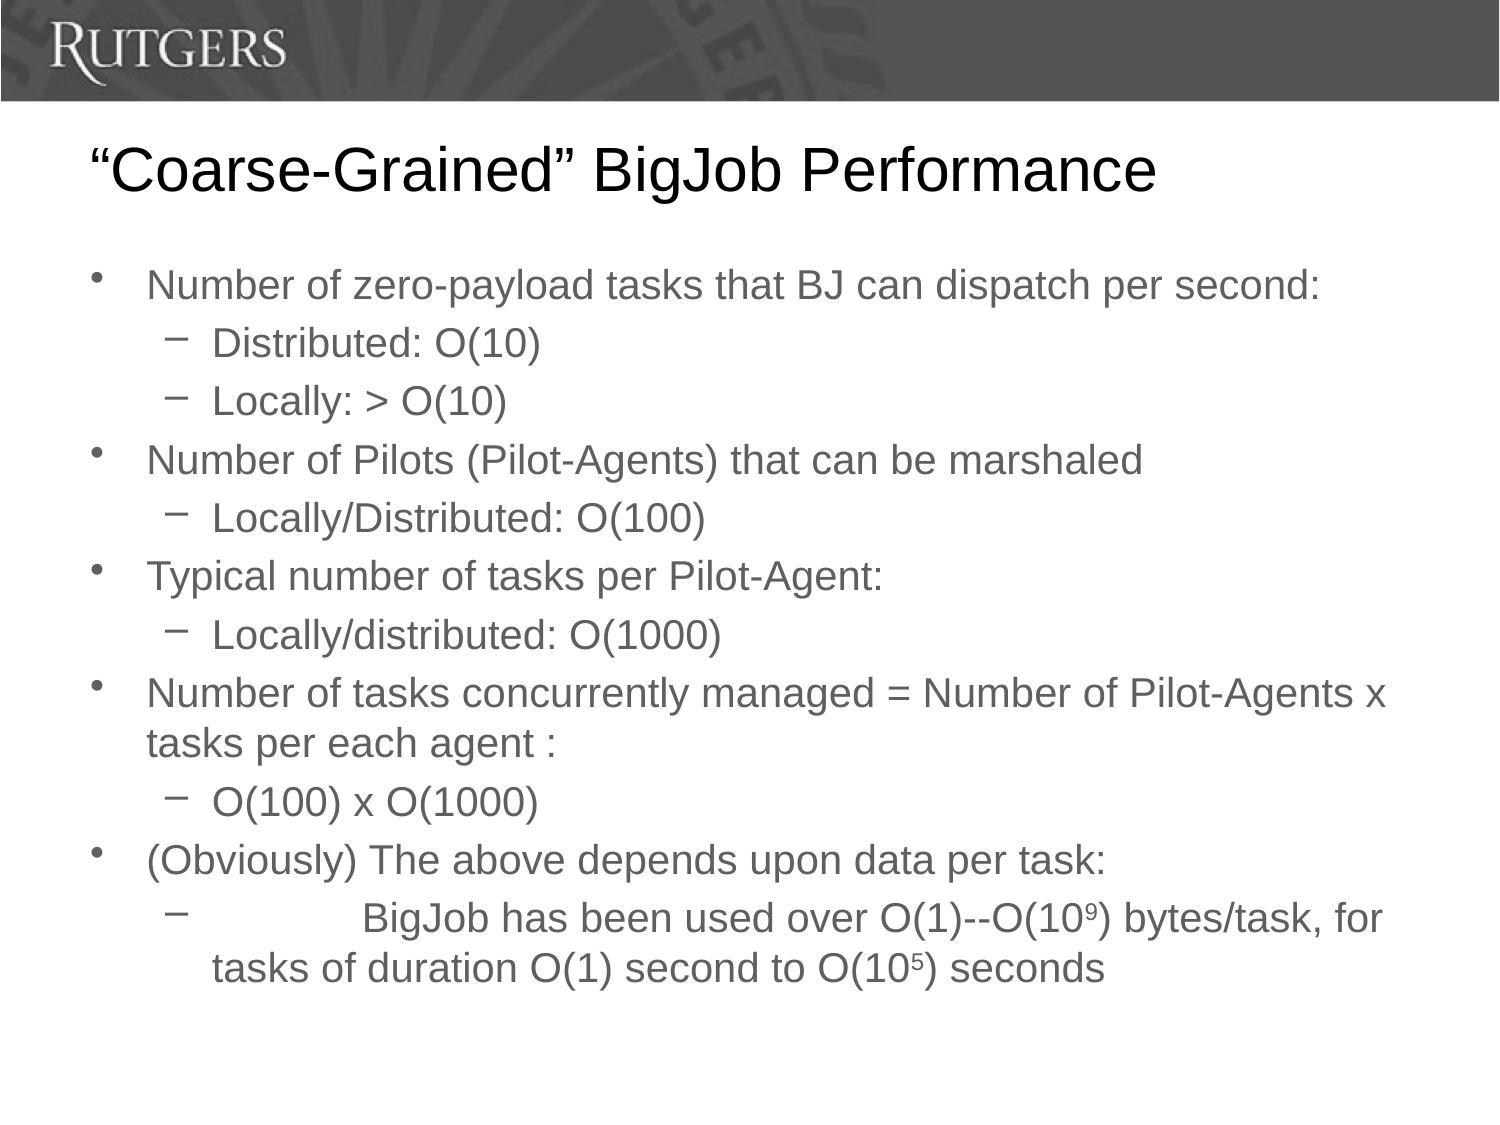

# “Coarse-Grained” BigJob Performance
Number of zero-payload tasks that BJ can dispatch per second:
Distributed: O(10)
Locally: > O(10)
Number of Pilots (Pilot-Agents) that can be marshaled
Locally/Distributed: O(100)
Typical number of tasks per Pilot-Agent:
Locally/distributed: O(1000)
Number of tasks concurrently managed = Number of Pilot-Agents x tasks per each agent :
O(100) x O(1000)
(Obviously) The above depends upon data per task:
	BigJob has been used over O(1)--O(109) bytes/task, for tasks of duration O(1) second to O(105) seconds